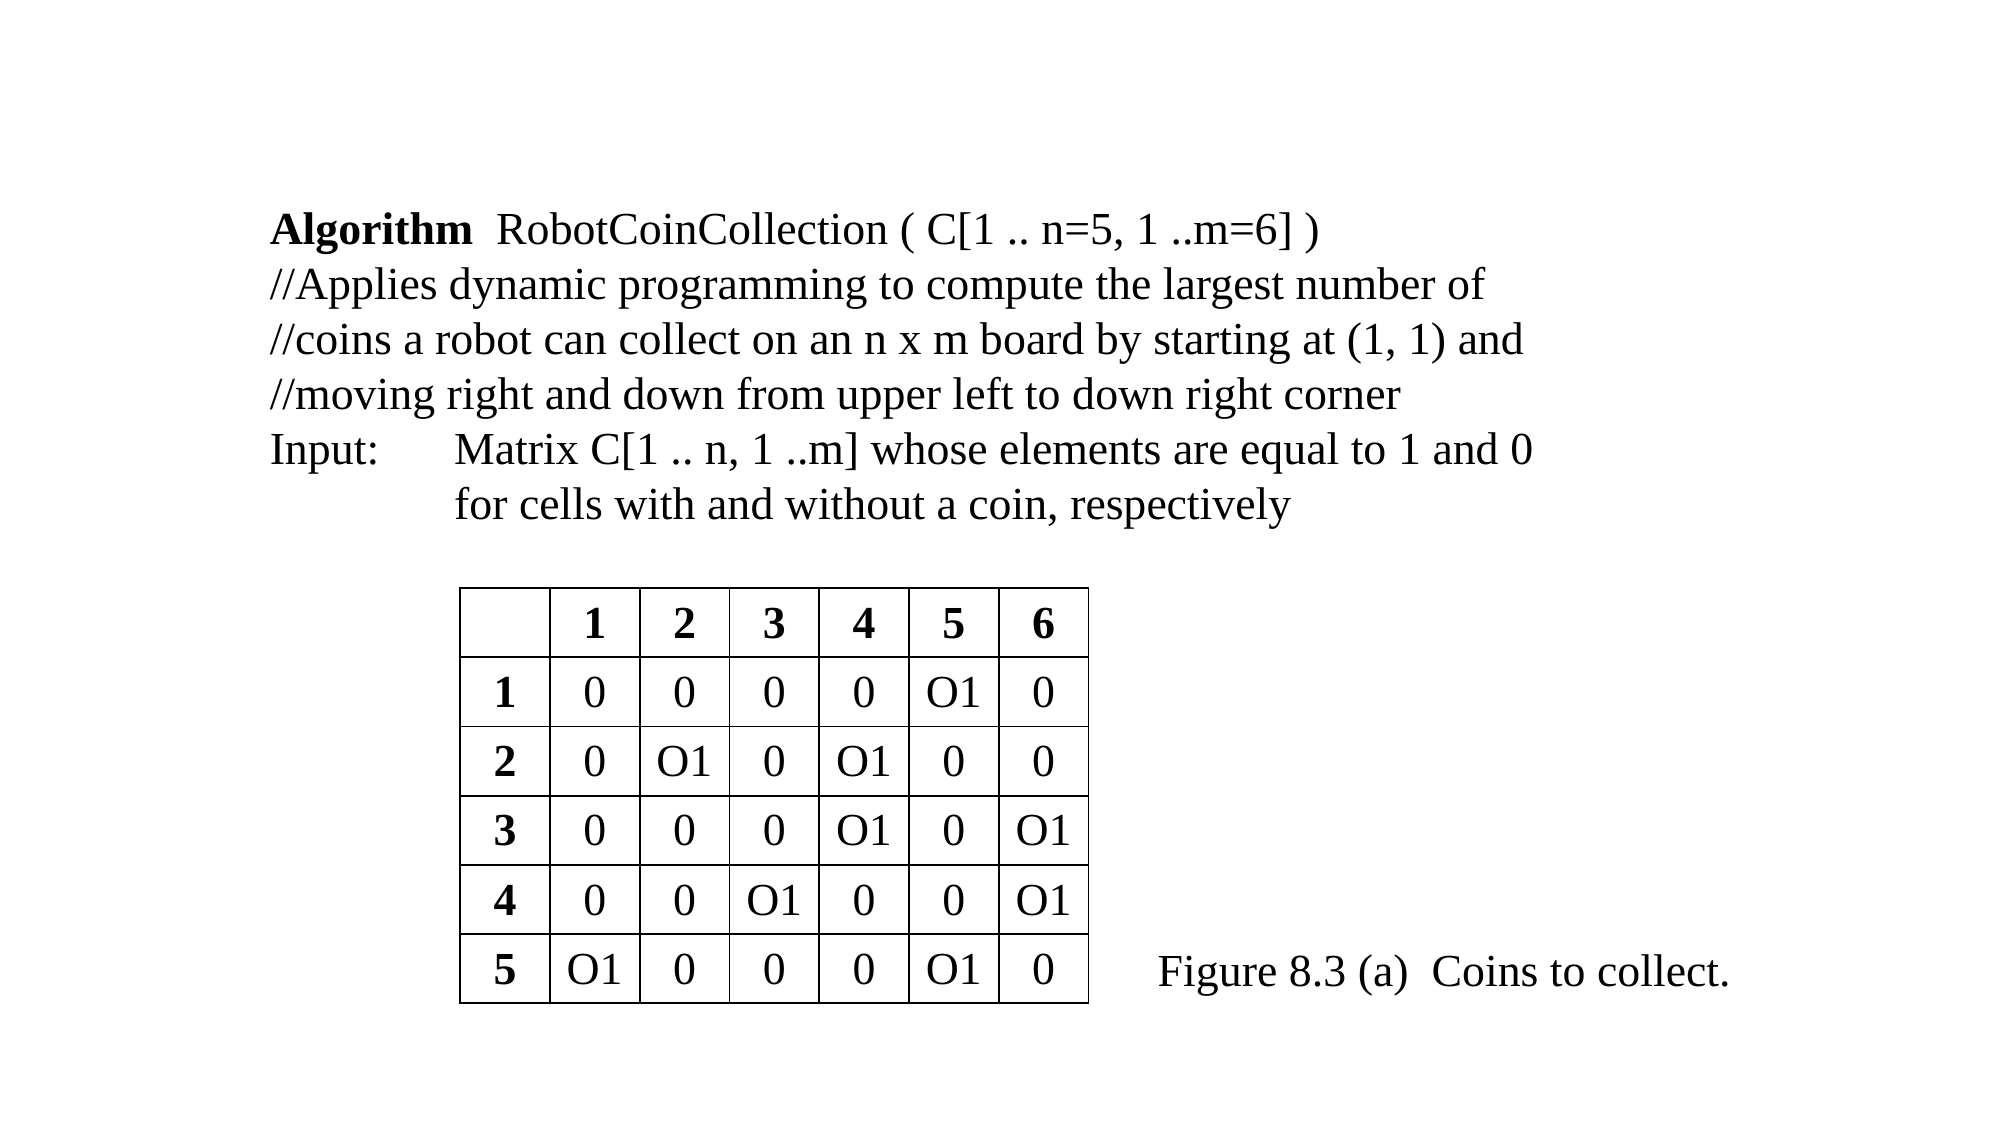

Algorithm  RobotCoinCollection ( C[1 .. n=5, 1 ..m=6] )
//Applies dynamic programming to compute the largest number of
//coins a robot can collect on an n x m board by starting at (1, 1) and
//moving right and down from upper left to down right corner
Input: 	   Matrix C[1 .. n, 1 ..m] whose elements are equal to 1 and 0 		   for cells with and without a coin, respectively
|  | 1 | 2 | 3 | 4 | 5 | 6 |
| --- | --- | --- | --- | --- | --- | --- |
| 1 | 0 | 0 | 0 | 0 | O1 | 0 |
| 2 | 0 | O1 | 0 | O1 | 0 | 0 |
| 3 | 0 | 0 | 0 | O1 | 0 | O1 |
| 4 | 0 | 0 | O1 | 0 | 0 | O1 |
| 5 | O1 | 0 | 0 | 0 | O1 | 0 |
Figure 8.3 (a)  Coins to collect.